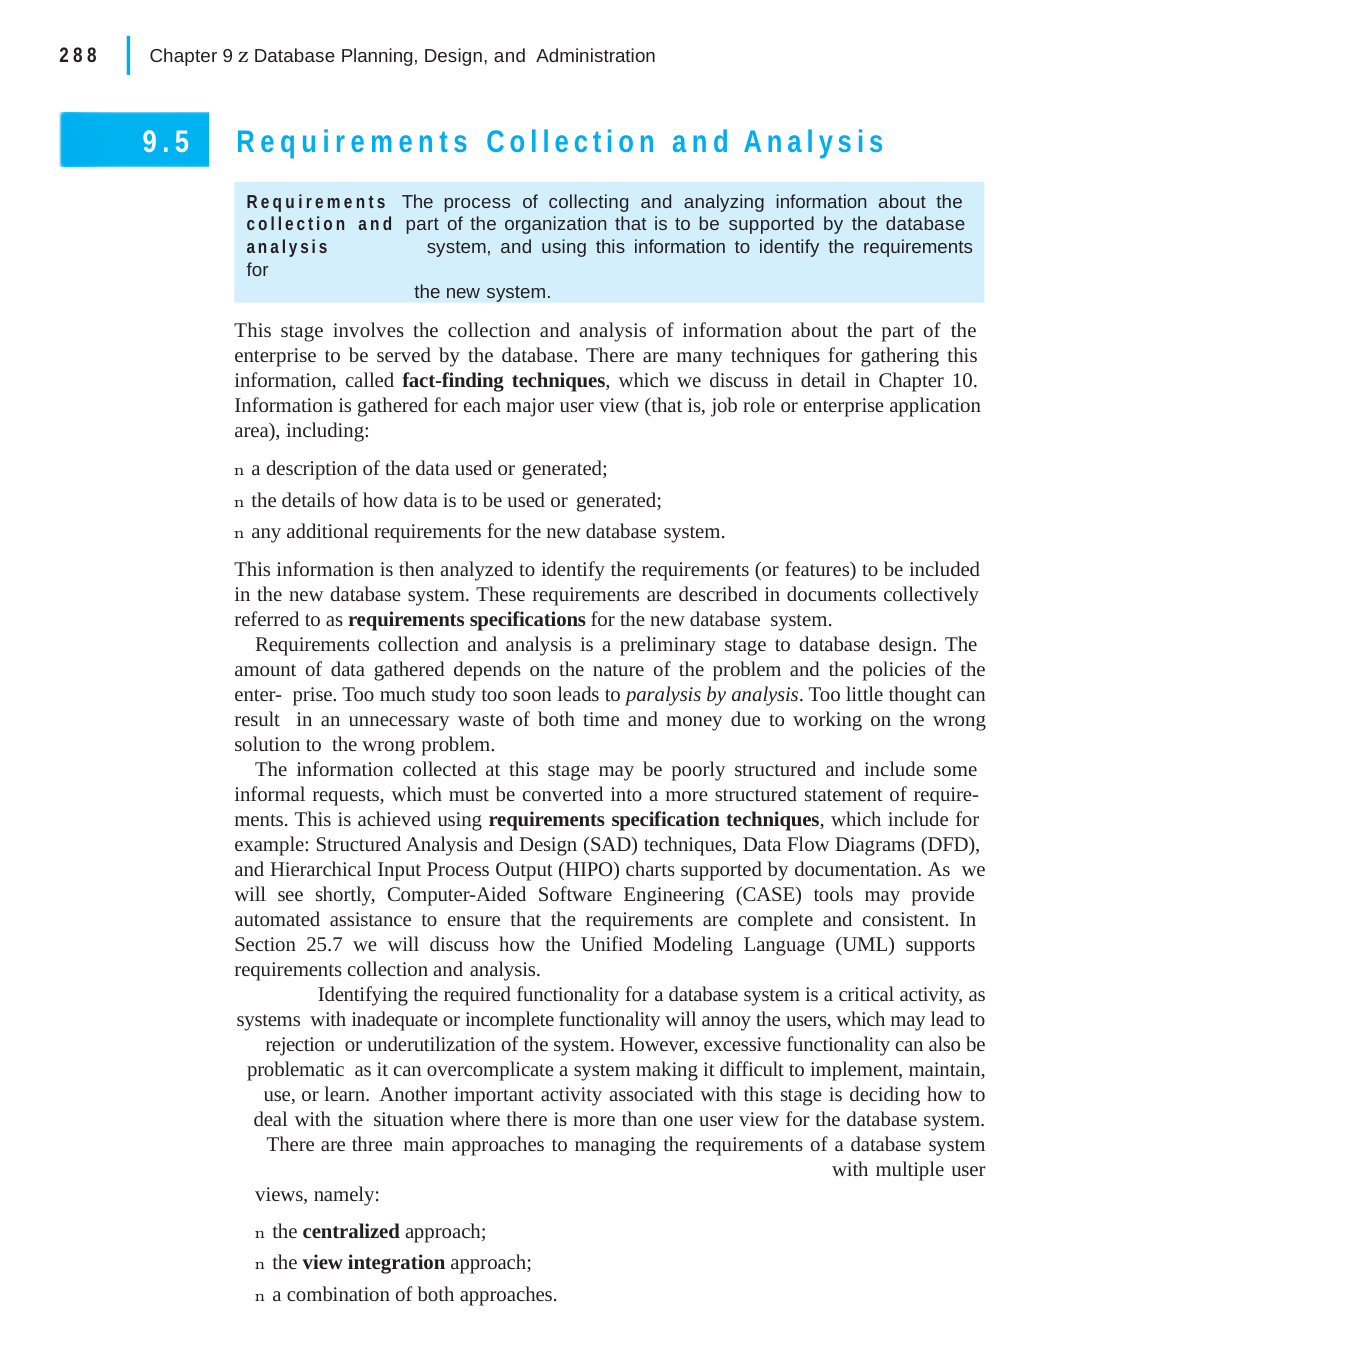

|
288
Chapter 9 z Database Planning, Design, and Administration

9.5	Requirements Collection and Analysis

Requirements The process of collecting and analyzing information about the  collection and part of the organization that is to be supported by the database  analysis	system, and using this information to identify the requirements for
the new system.
This stage involves the collection and analysis of information about the part of the  enterprise to be served by the database. There are many techniques for gathering this  information, called fact-finding techniques, which we discuss in detail in Chapter 10.  Information is gathered for each major user view (that is, job role or enterprise application  area), including:
n a description of the data used or generated;
n the details of how data is to be used or generated;
n any additional requirements for the new database system.
This information is then analyzed to identify the requirements (or features) to be included  in the new database system. These requirements are described in documents collectively  referred to as requirements specifications for the new database system.
Requirements collection and analysis is a preliminary stage to database design. The  amount of data gathered depends on the nature of the problem and the policies of the enter-  prise. Too much study too soon leads to paralysis by analysis. Too little thought can result  in an unnecessary waste of both time and money due to working on the wrong solution to  the wrong problem.
The information collected at this stage may be poorly structured and include some  informal requests, which must be converted into a more structured statement of require-  ments. This is achieved using requirements specification techniques, which include for  example: Structured Analysis and Design (SAD) techniques, Data Flow Diagrams (DFD),  and Hierarchical Input Process Output (HIPO) charts supported by documentation. As  we will see shortly, Computer-Aided Software Engineering (CASE) tools may provide  automated assistance to ensure that the requirements are complete and consistent. In  Section 25.7 we will discuss how the Unified Modeling Language (UML) supports  requirements collection and analysis.
Identifying the required functionality for a database system is a critical activity, as systems  with inadequate or incomplete functionality will annoy the users, which may lead to rejection  or underutilization of the system. However, excessive functionality can also be problematic  as it can overcomplicate a system making it difficult to implement, maintain, use, or learn.  Another important activity associated with this stage is deciding how to deal with the  situation where there is more than one user view for the database system. There are three  main approaches to managing the requirements of a database system with multiple user
views, namely:
n the centralized approach;
n the view integration approach;
n a combination of both approaches.